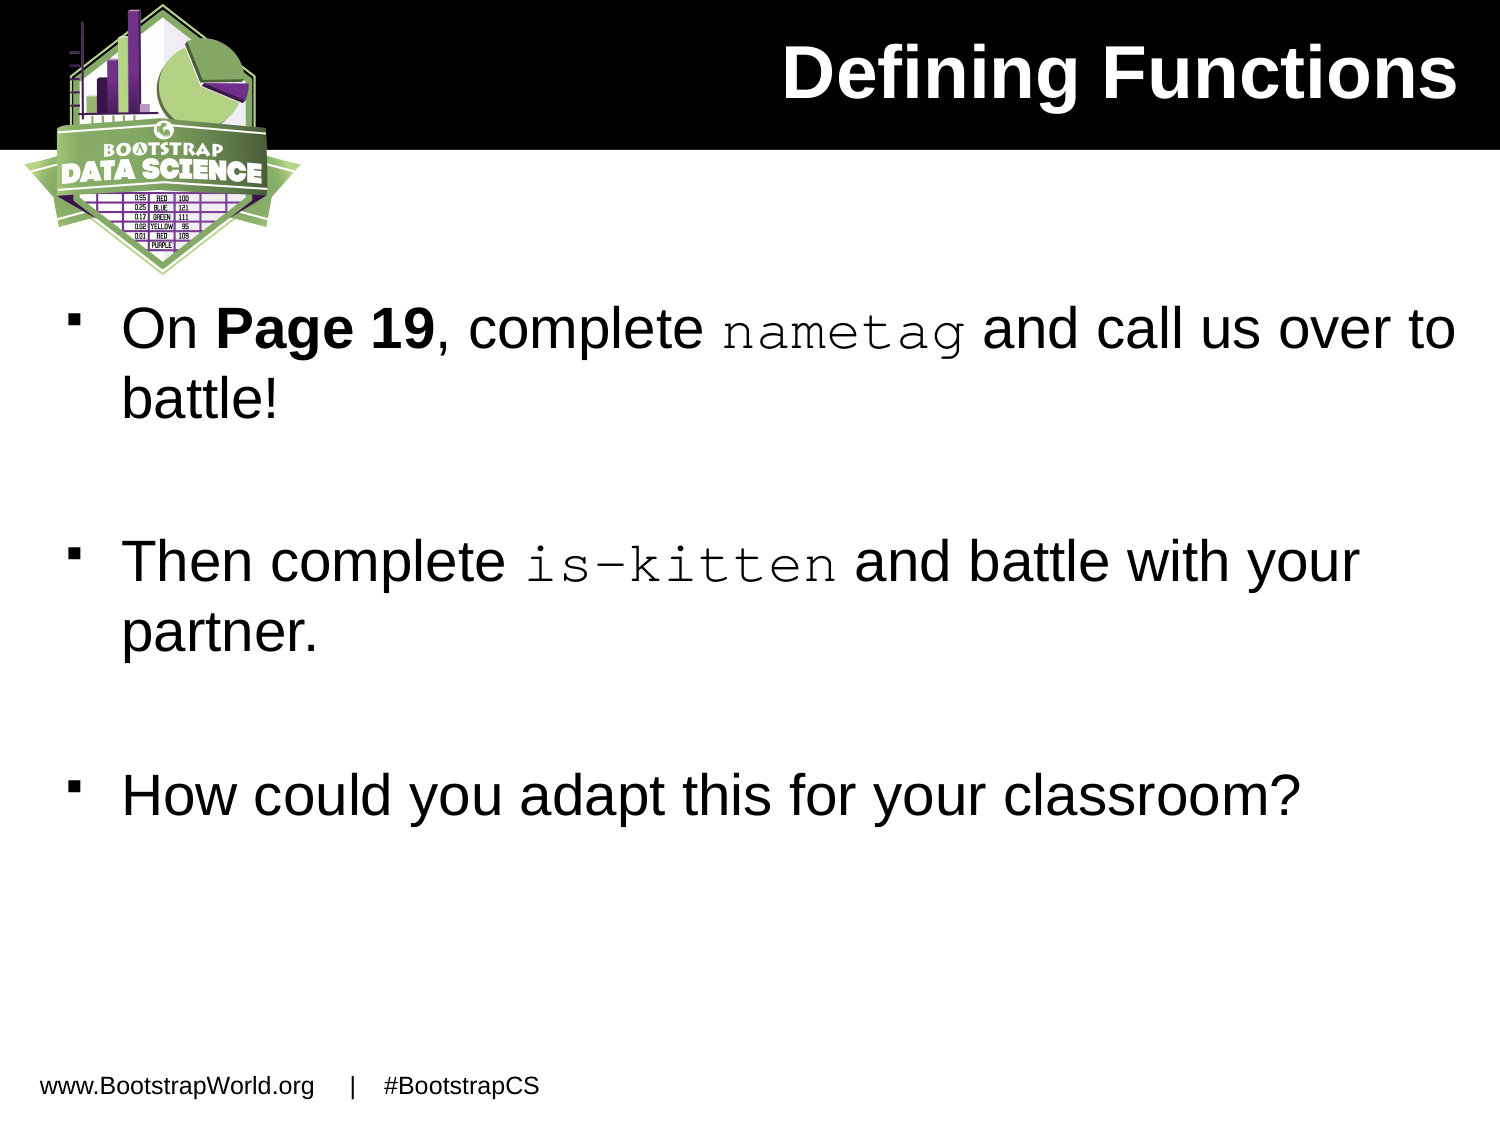

# Defining Functions
On Page 19, complete nametag and call us over to battle!

Then complete is-kitten and battle with your partner.

How could you adapt this for your classroom?
www.BootstrapWorld.org     |    #BootstrapCS